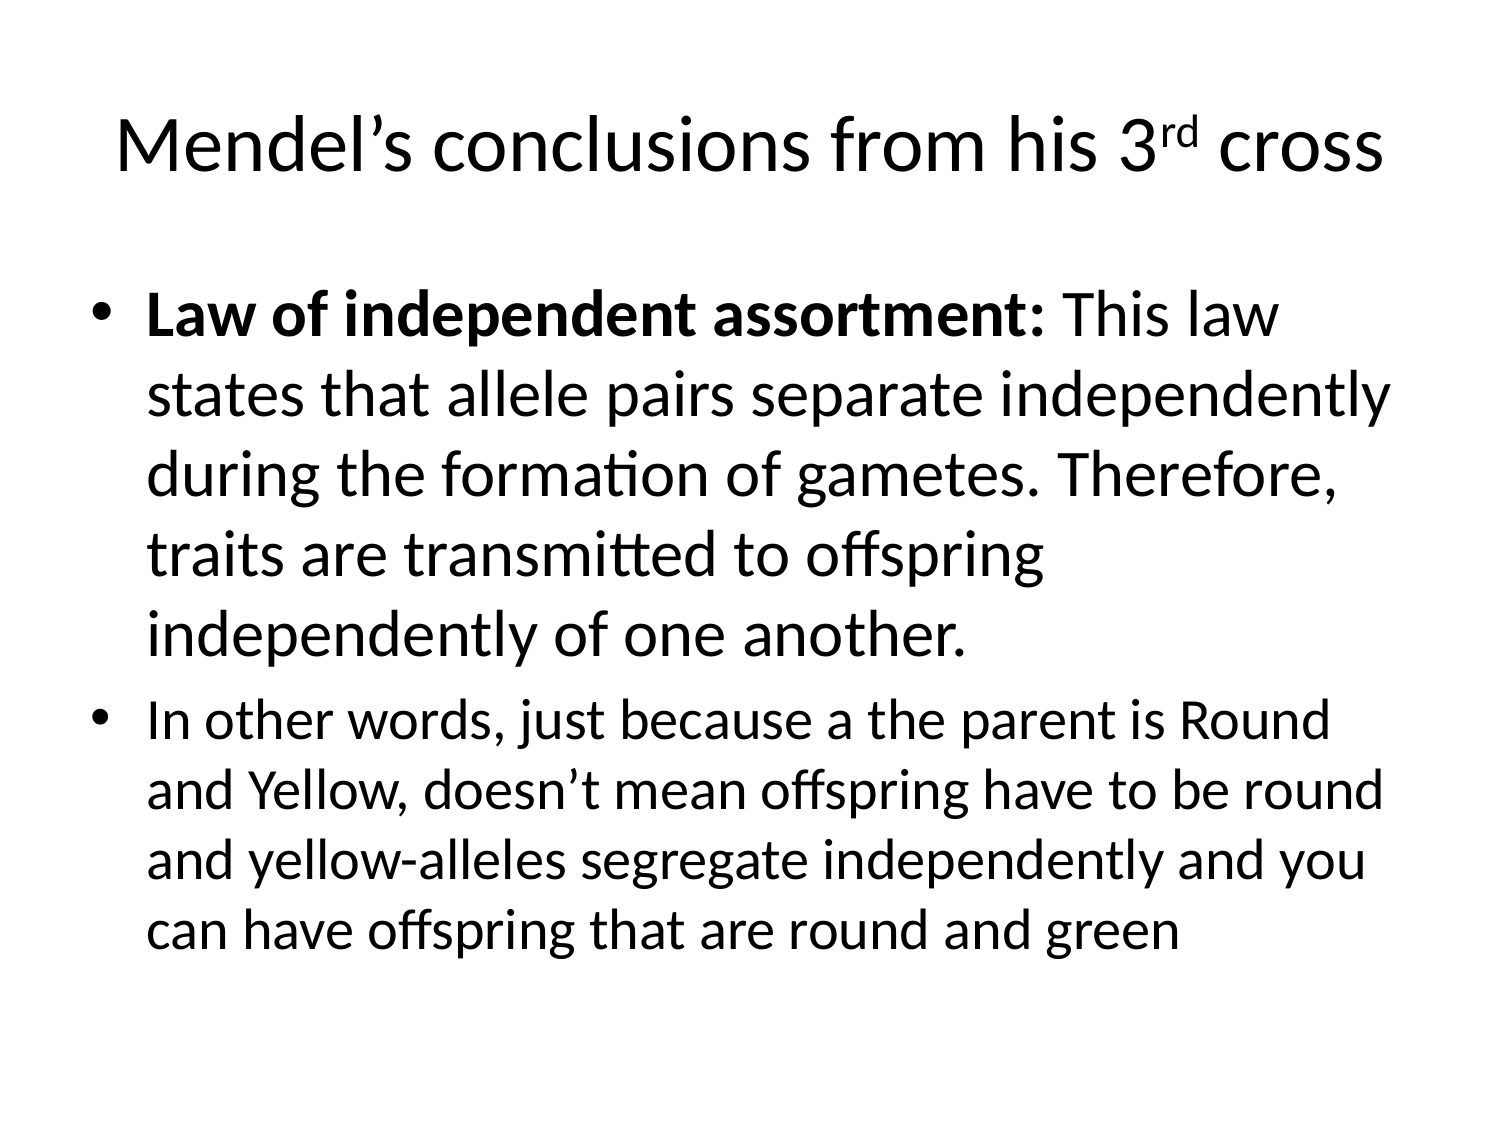

# Mendel’s conclusions from his 3rd cross
Law of independent assortment: This law states that allele pairs separate independently during the formation of gametes. Therefore, traits are transmitted to offspring independently of one another.
In other words, just because a the parent is Round and Yellow, doesn’t mean offspring have to be round and yellow-alleles segregate independently and you can have offspring that are round and green